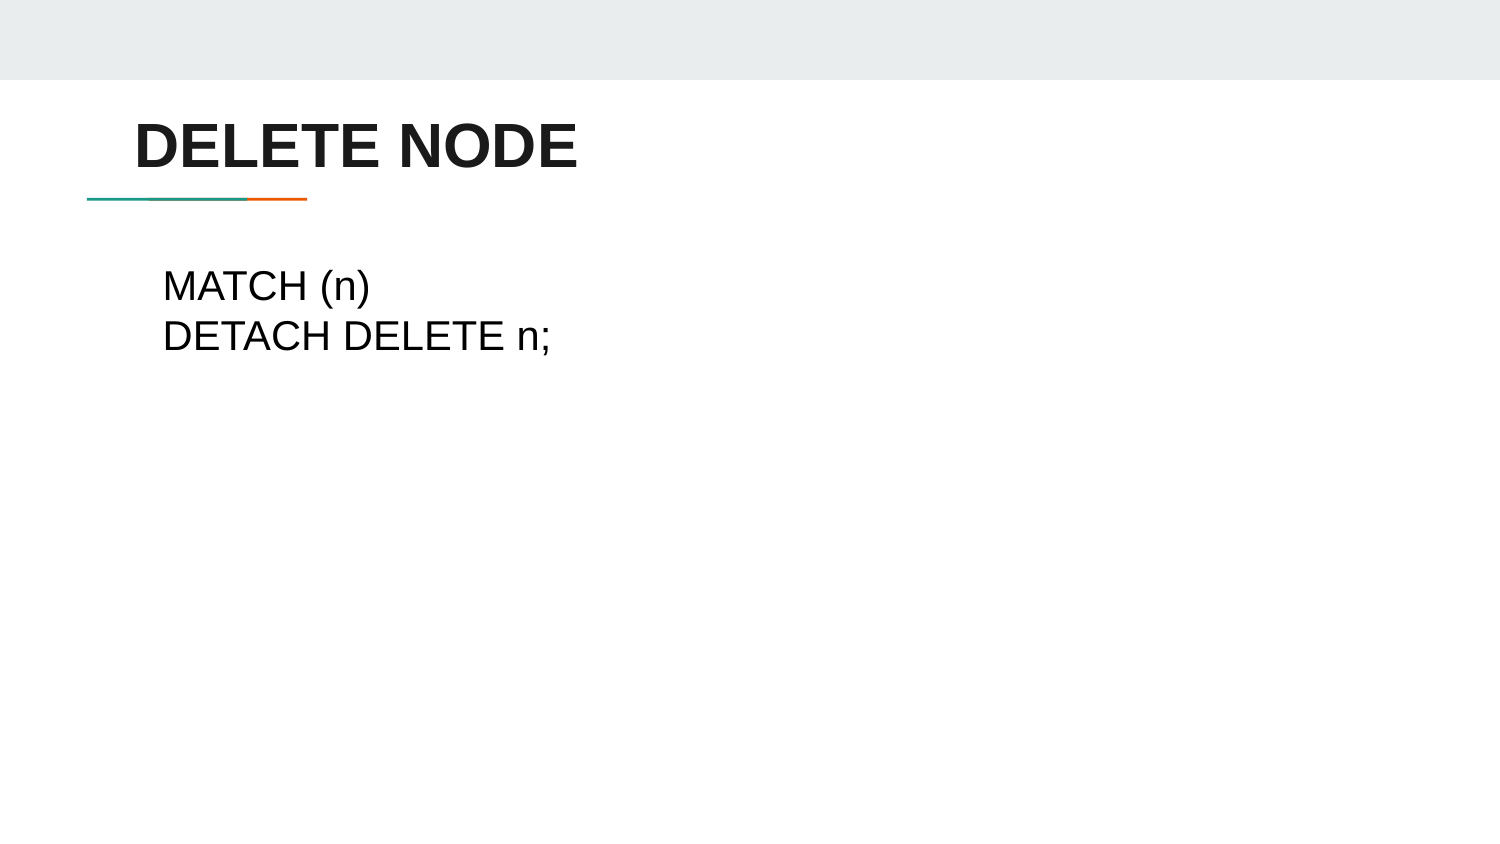

# DELETE NODE

MATCH (n)
DETACH DELETE n;